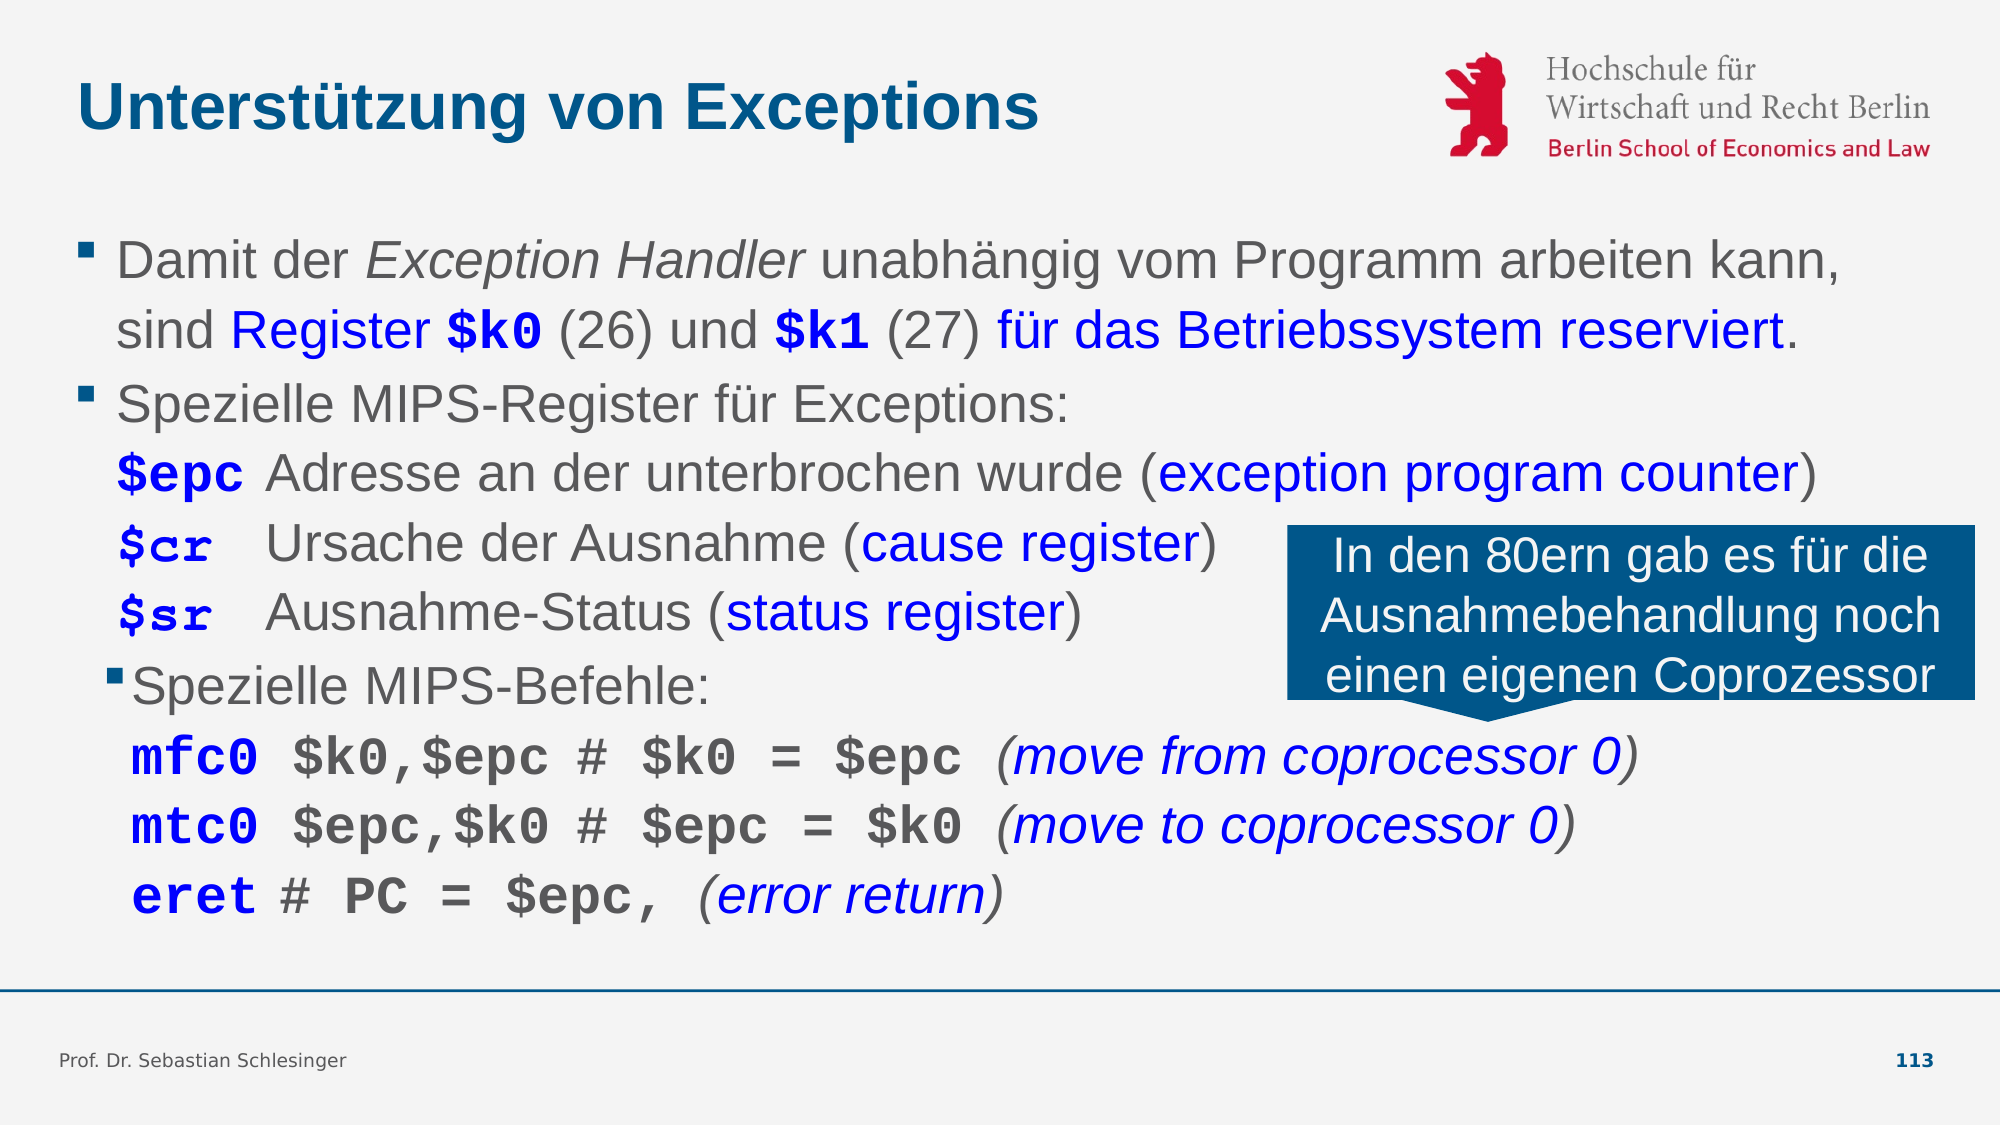

# Unterstützung von Exceptions
Damit der Exception Handler unabhängig vom Programm arbeiten kann, sind Register $k0 (26) und $k1 (27) für das Betriebssystem reserviert.
Spezielle MIPS-Register für Exceptions:
$epc		Adresse an der unterbrochen wurde (exception program counter)
$cr			Ursache der Ausnahme (cause register)
$sr			Ausnahme-Status (status register)
Spezielle MIPS-Befehle:
mfc0 $k0,$epc		# $k0 = $epc (move from coprocessor 0)
mtc0 $epc,$k0		# $epc = $k0 (move to coprocessor 0)
eret									# PC = $epc, (error return)
In den 80ern gab es für die Ausnahmebehandlung noch einen eigenen Coprozessor
Prof. Dr. Sebastian Schlesinger
113